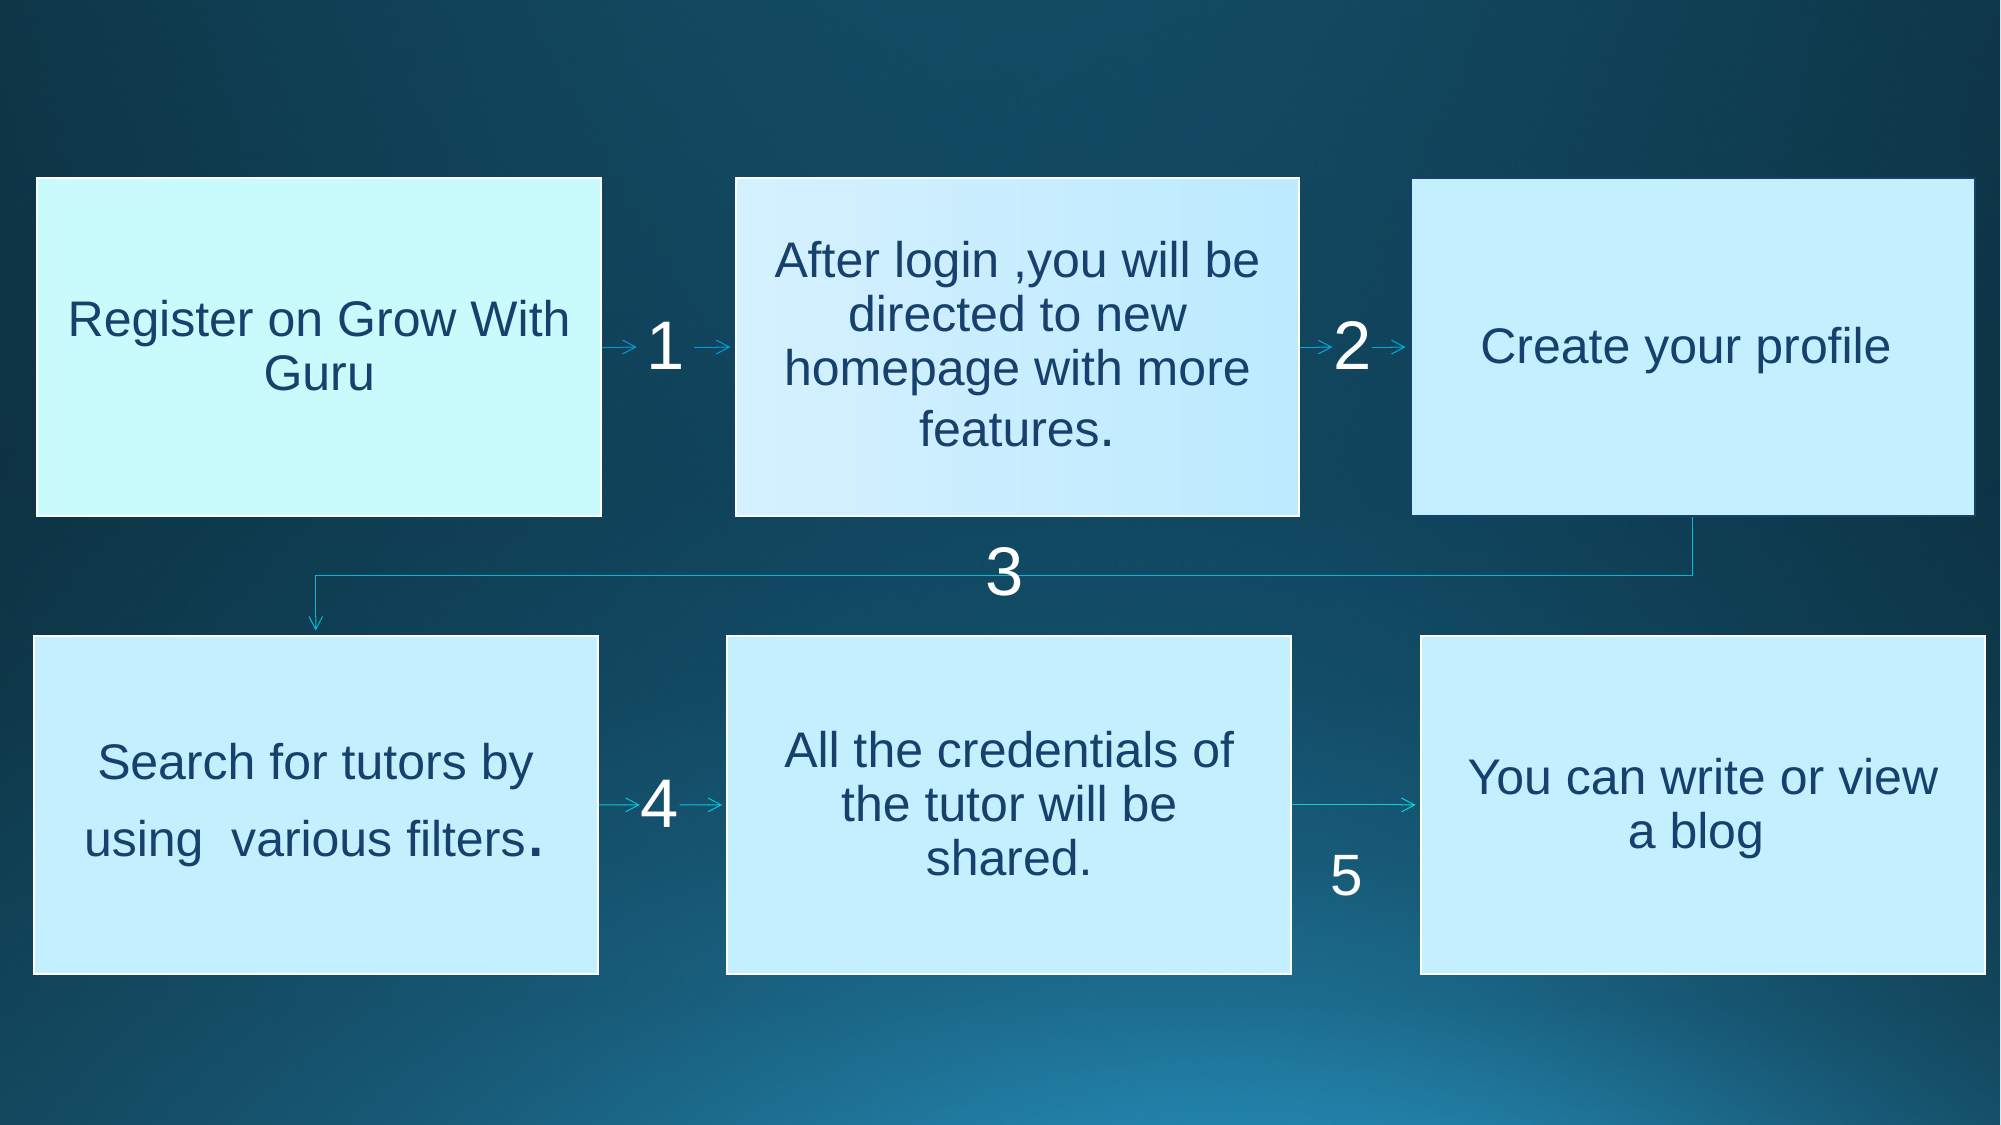

1
Register on Grow With Guru
2
After login ,you will be directed to new homepage with more features.
3
Create your profile
4
Search for tutors by using  various filters.

All the credentials of the tutor will be shared.
You can write or view a blog
5